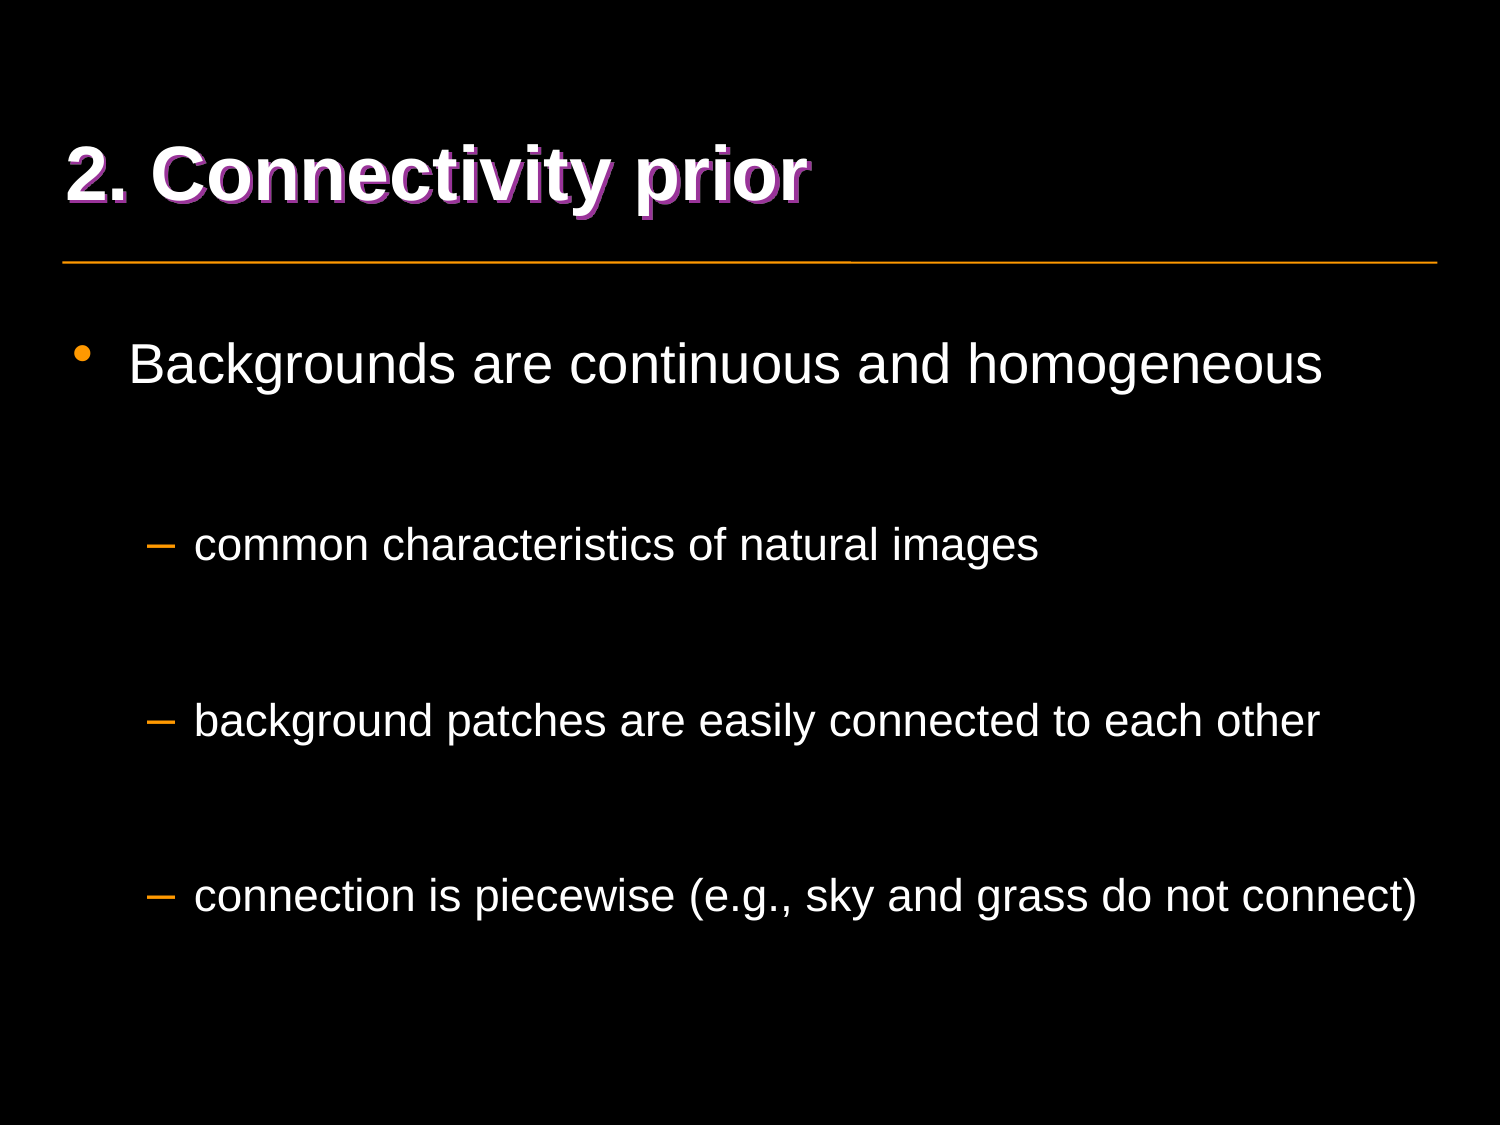

# 2. Connectivity prior
Backgrounds are continuous and homogeneous

common characteristics of natural images

background patches are easily connected to each other

connection is piecewise (e.g., sky and grass do not connect)